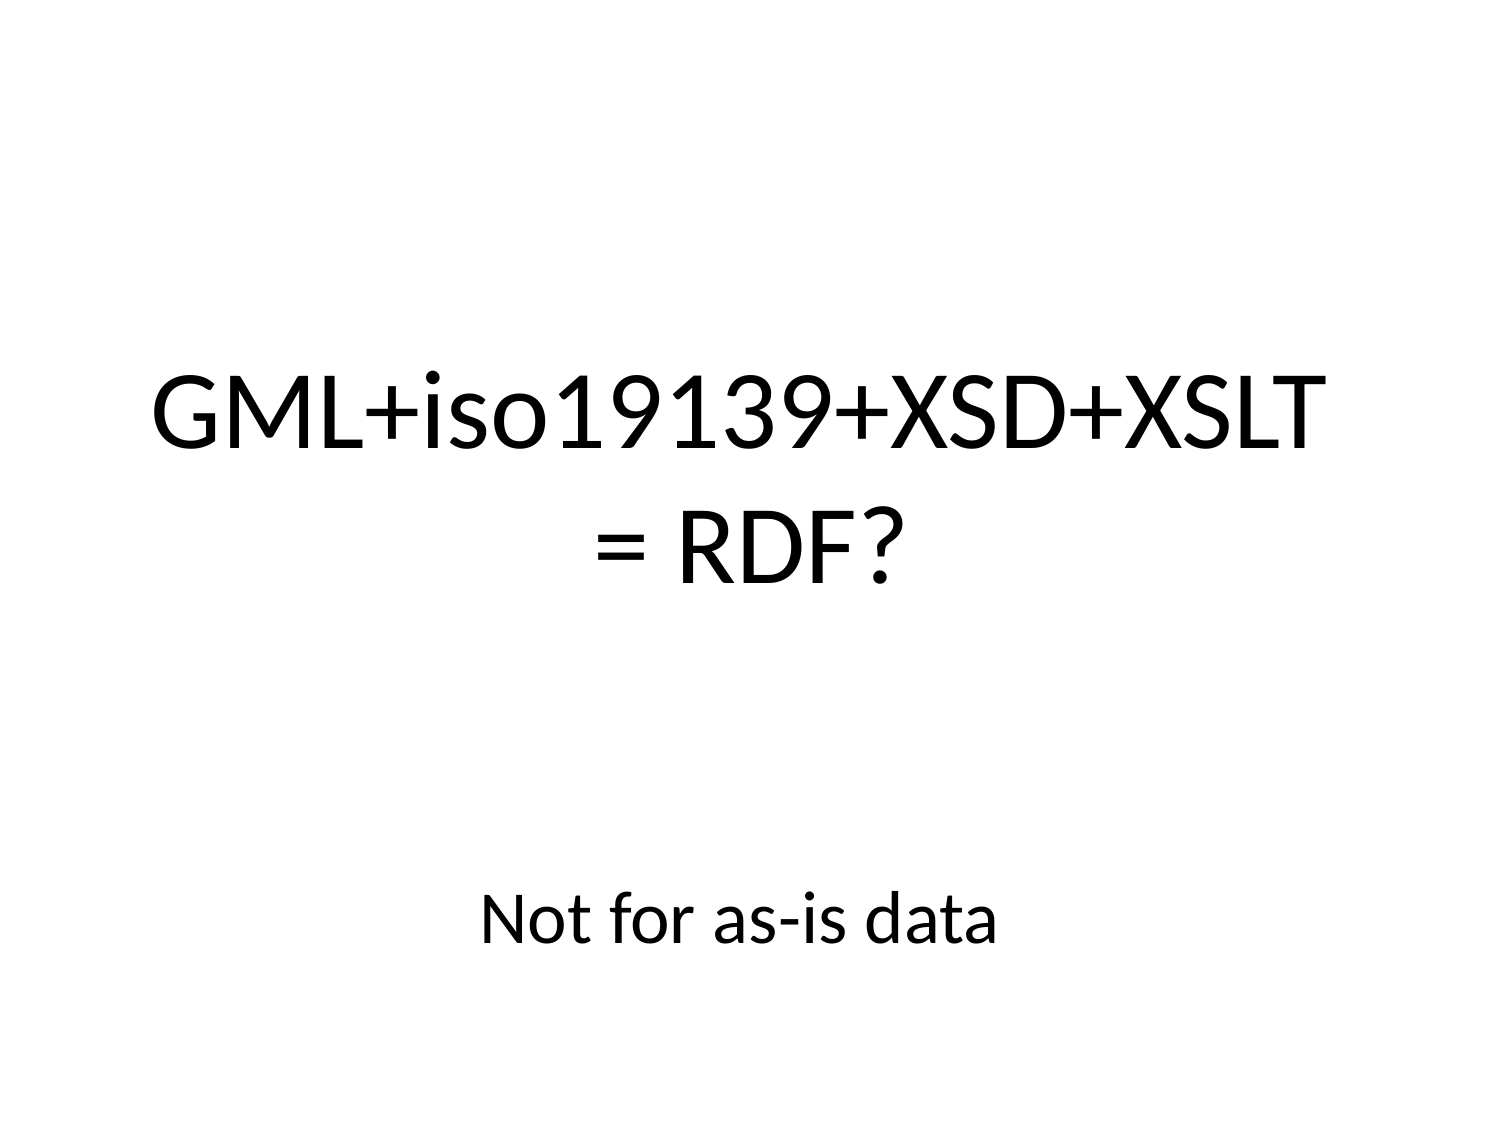

# GML+iso19139+XSD+XSLT = RDF?

Not for as-is data